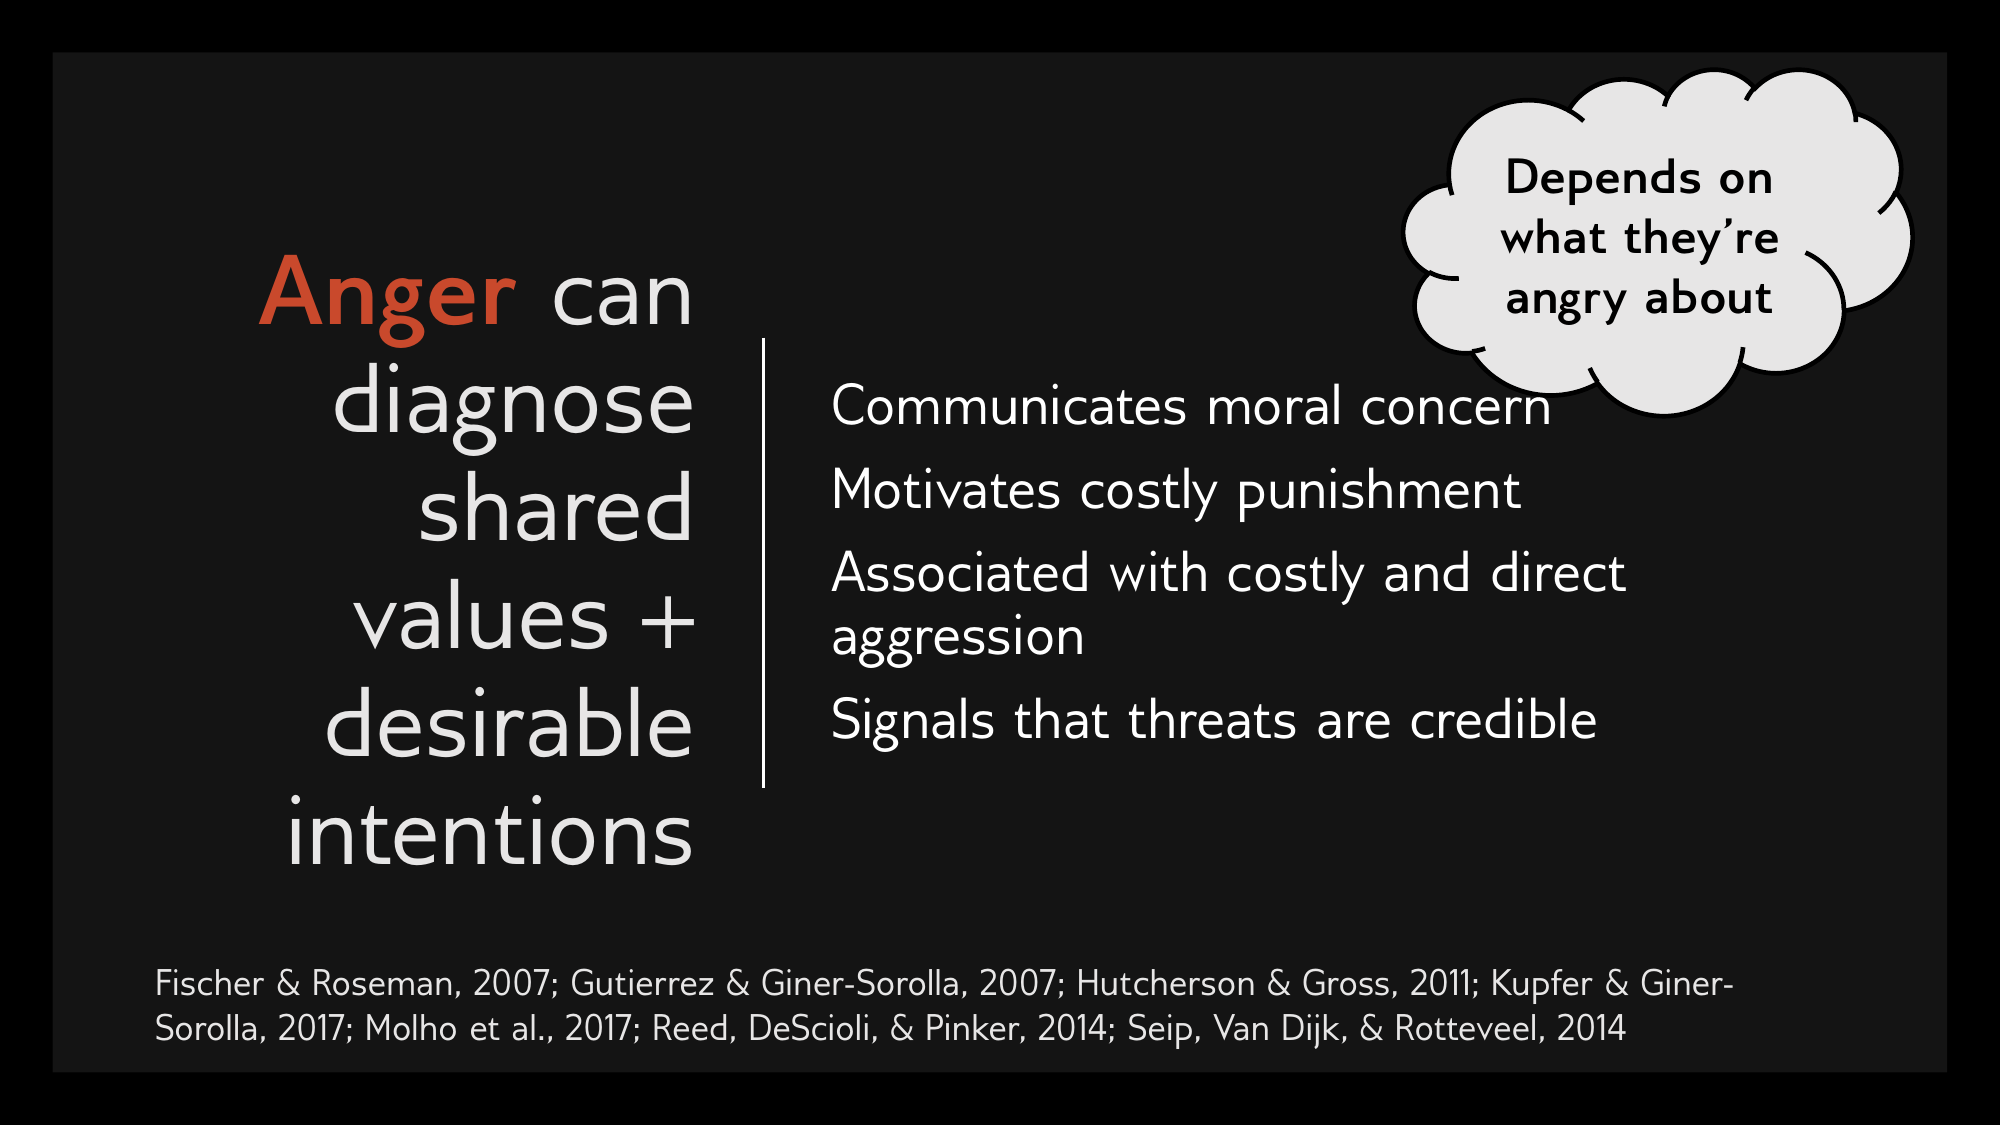

Depends on what they’re angry about
# Anger can diagnose shared values + desirable intentions
Communicates moral concern
Motivates costly punishment
Associated with costly and direct aggression
Signals that threats are credible
Fischer & Roseman, 2007; Gutierrez & Giner-Sorolla, 2007; Hutcherson & Gross, 2011; Kupfer & Giner-Sorolla, 2017; Molho et al., 2017; Reed, DeScioli, & Pinker, 2014; Seip, Van Dijk, & Rotteveel, 2014